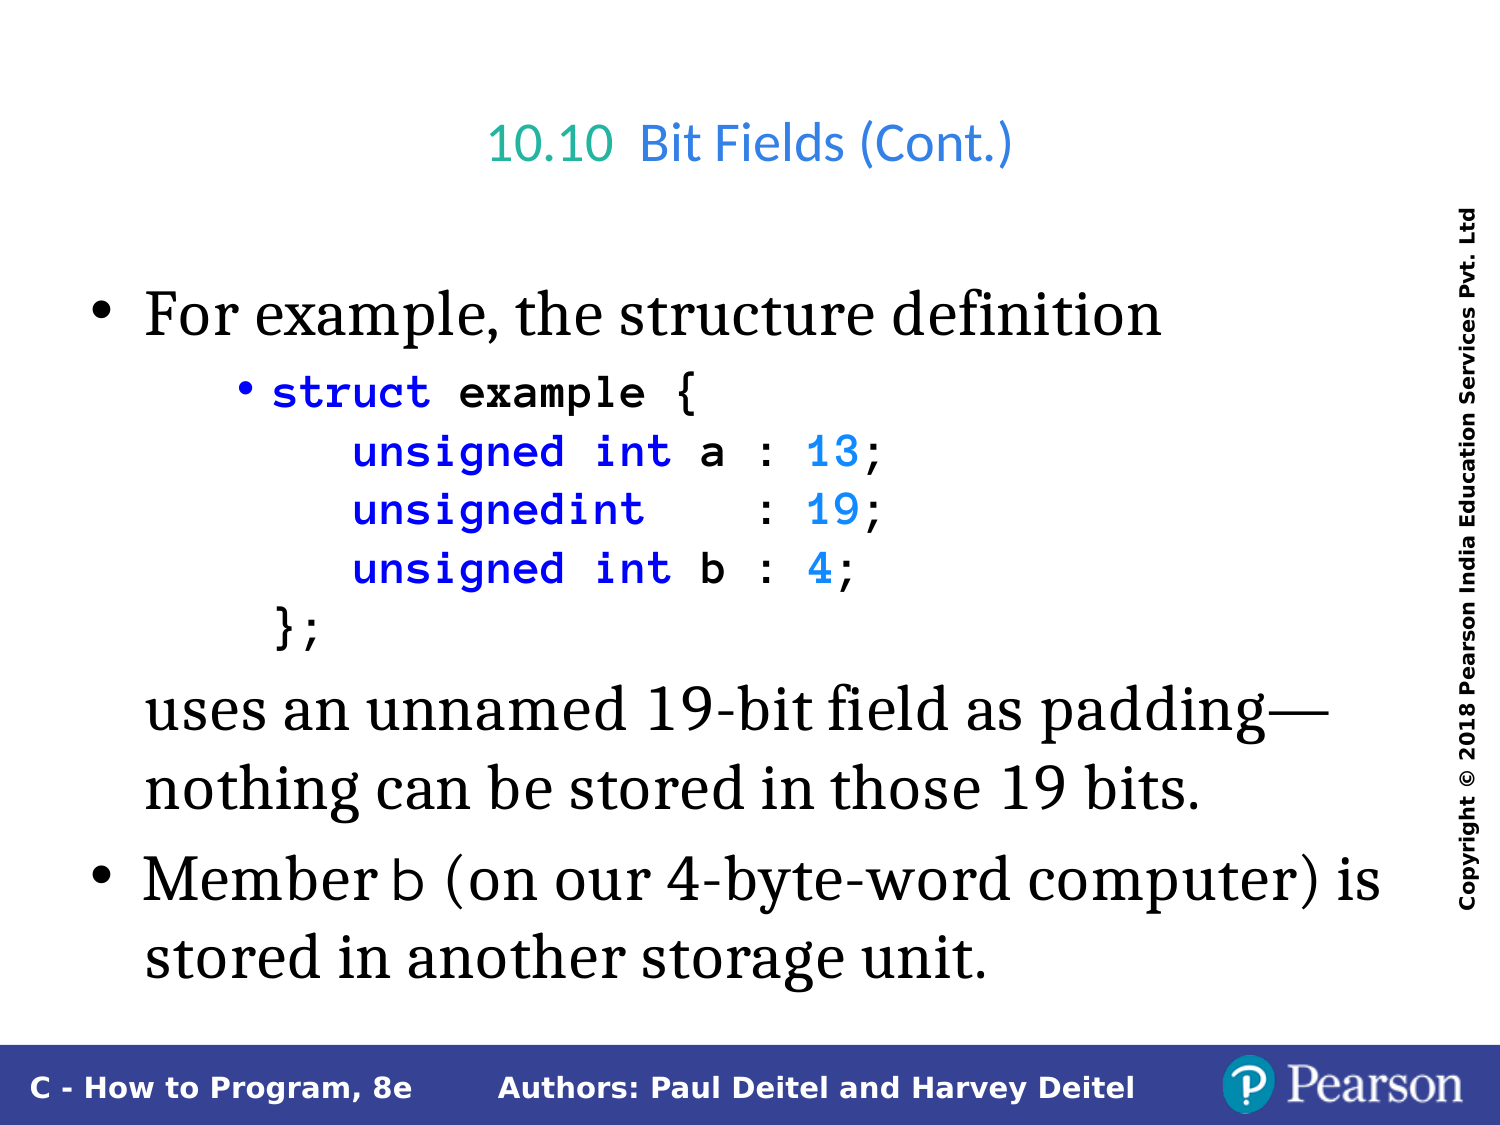

# 10.10  Bit Fields (Cont.)
For example, the structure definition
struct example {
   unsigned int a : 13;
   unsignedint    : 19;
   unsigned int b : 4;
};
	uses an unnamed 19-bit field as padding—nothing can be stored in those 19 bits.
Member b (on our 4-byte-word computer) is stored in another storage unit.